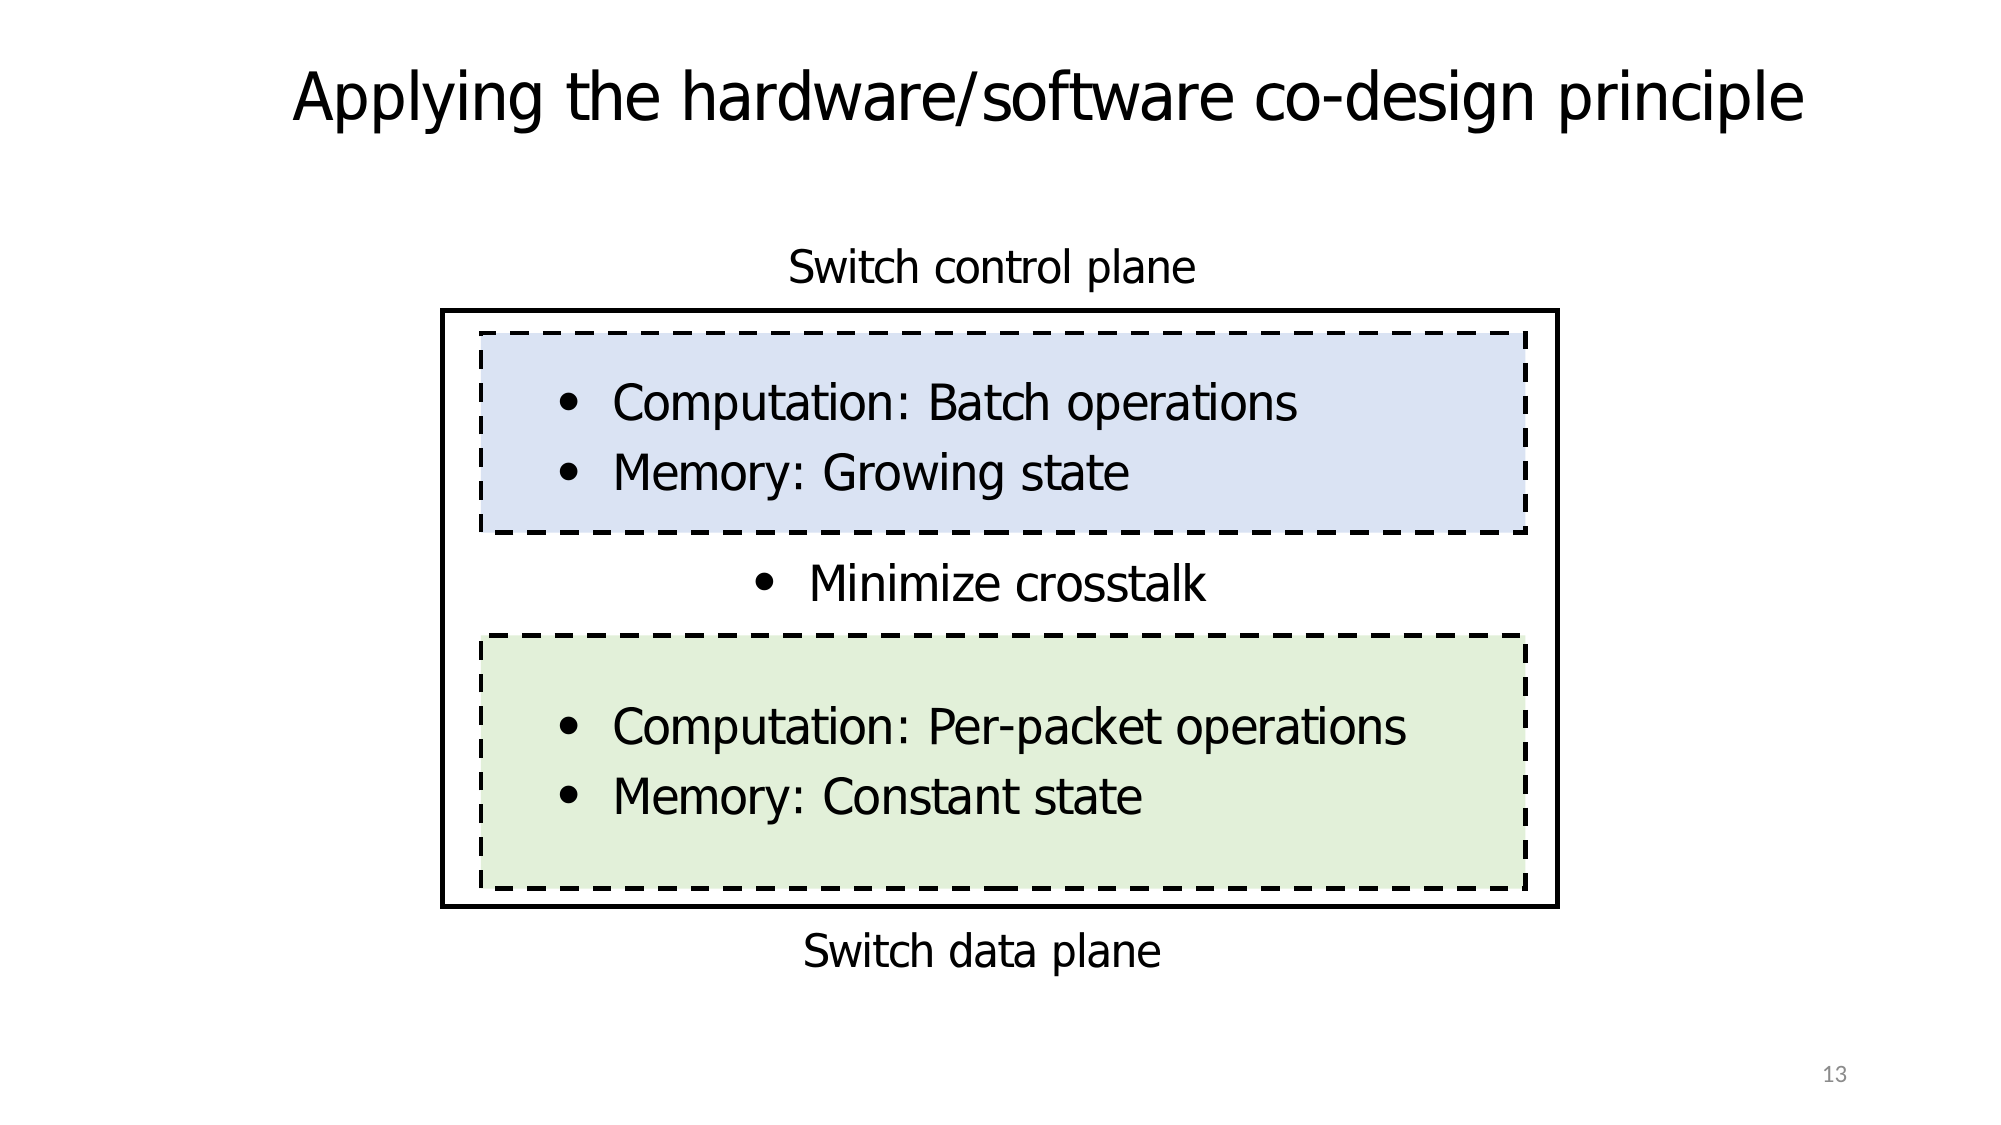

Applying the hardware/software co-design principle
Switch control plane

Computation: Batch operations
Memory: Growing state
Minimize crosstalk

Computation: Per-packet operations
Memory: Constant state
Switch data plane
13